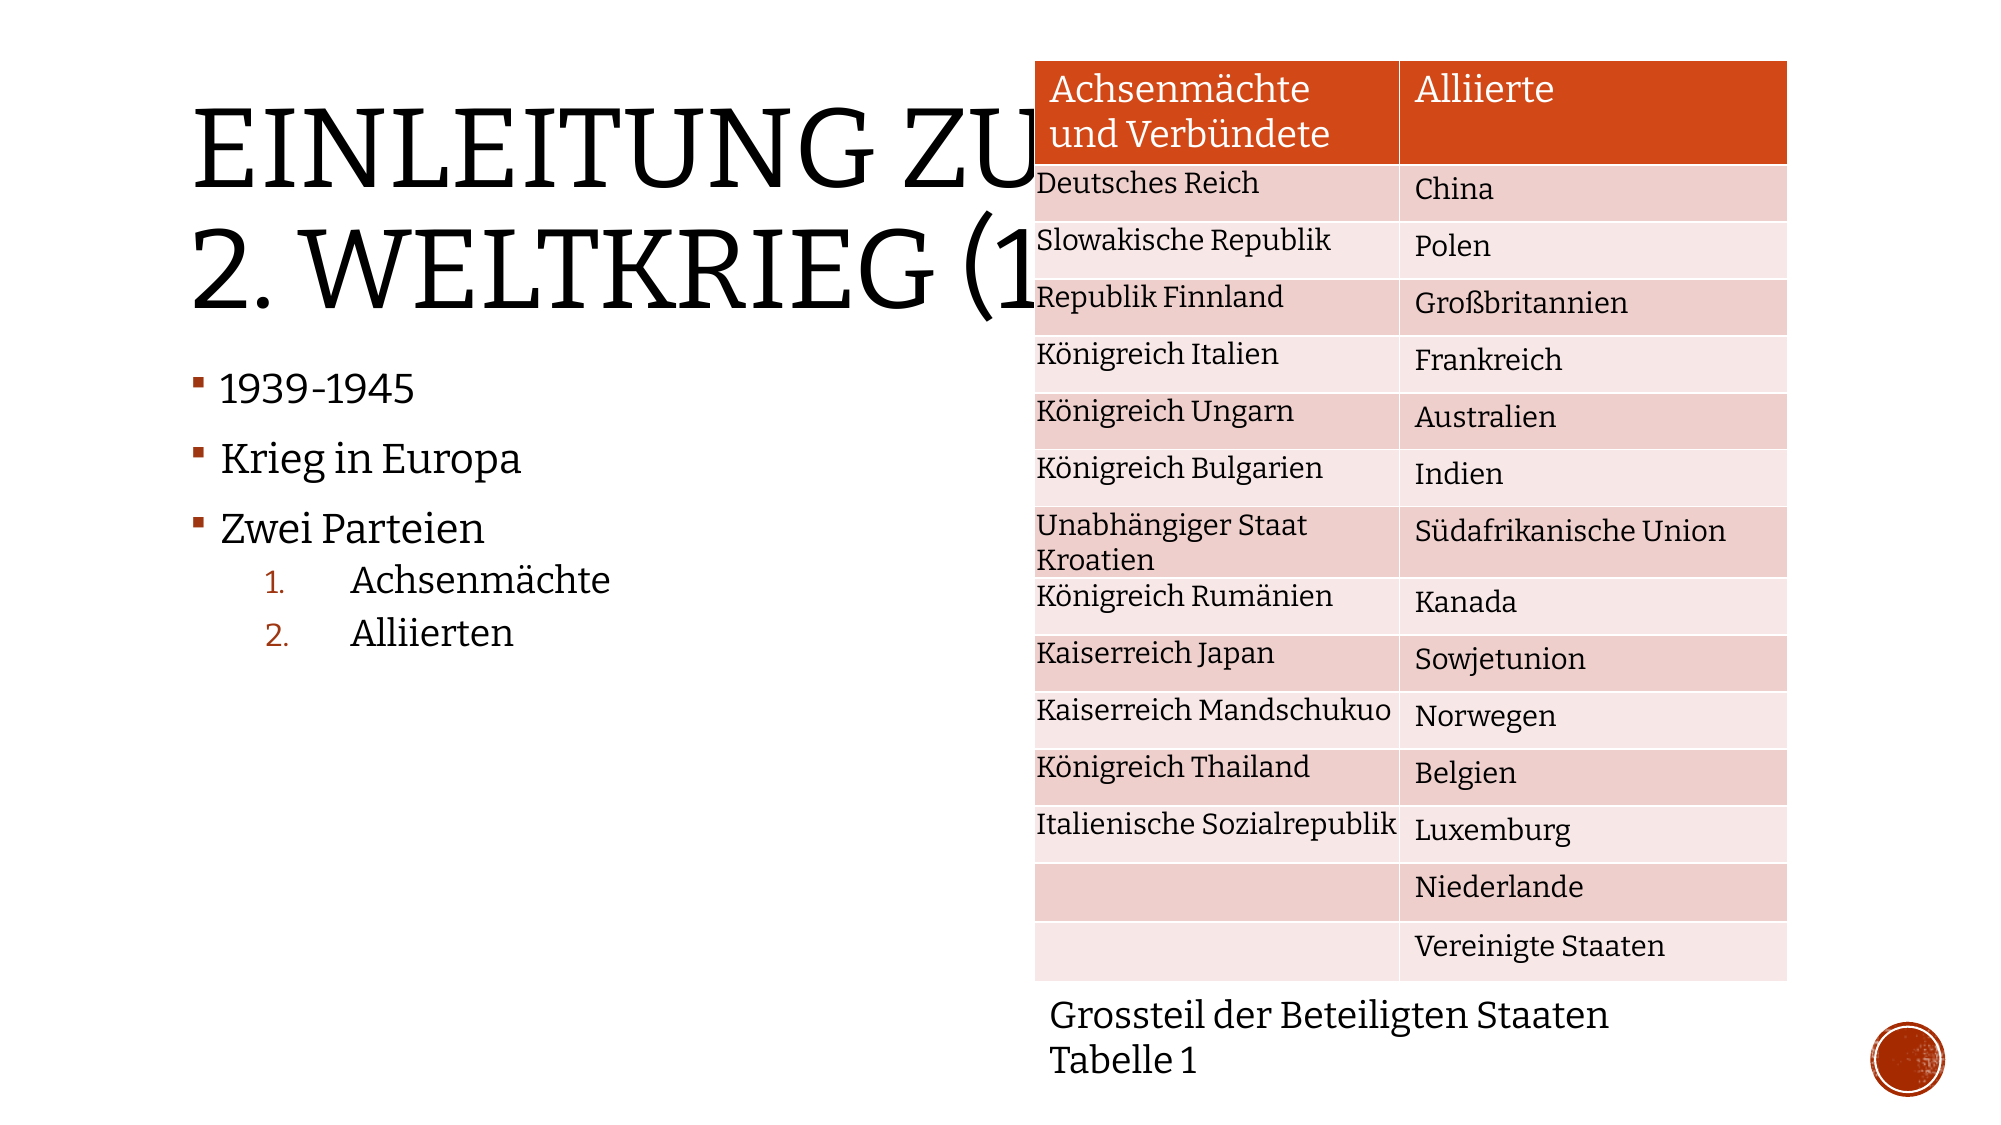

| Achsenmächte und Verbündete | Alliierte |
| --- | --- |
| Deutsches Reich | China |
| Slowakische Republik | Polen |
| Republik Finnland | Großbritannien |
| Königreich Italien | Frankreich |
| Königreich Ungarn | Australien |
| Königreich Bulgarien | Indien |
| Unabhängiger Staat Kroatien | Südafrikanische Union |
| Königreich Rumänien | Kanada |
| Kaiserreich Japan | Sowjetunion |
| Kaiserreich Mandschukuo | Norwegen |
| Königreich Thailand | Belgien |
| Italienische Sozialrepublik | Luxemburg |
|  | Niederlande |
|  | Vereinigte Staaten |
# Einleitung zum 2. Weltkrieg (14)
1939-1945
Krieg in Europa
Zwei Parteien
Achsenmächte
Alliierten
Grossteil der Beteiligten Staaten
Tabelle 1